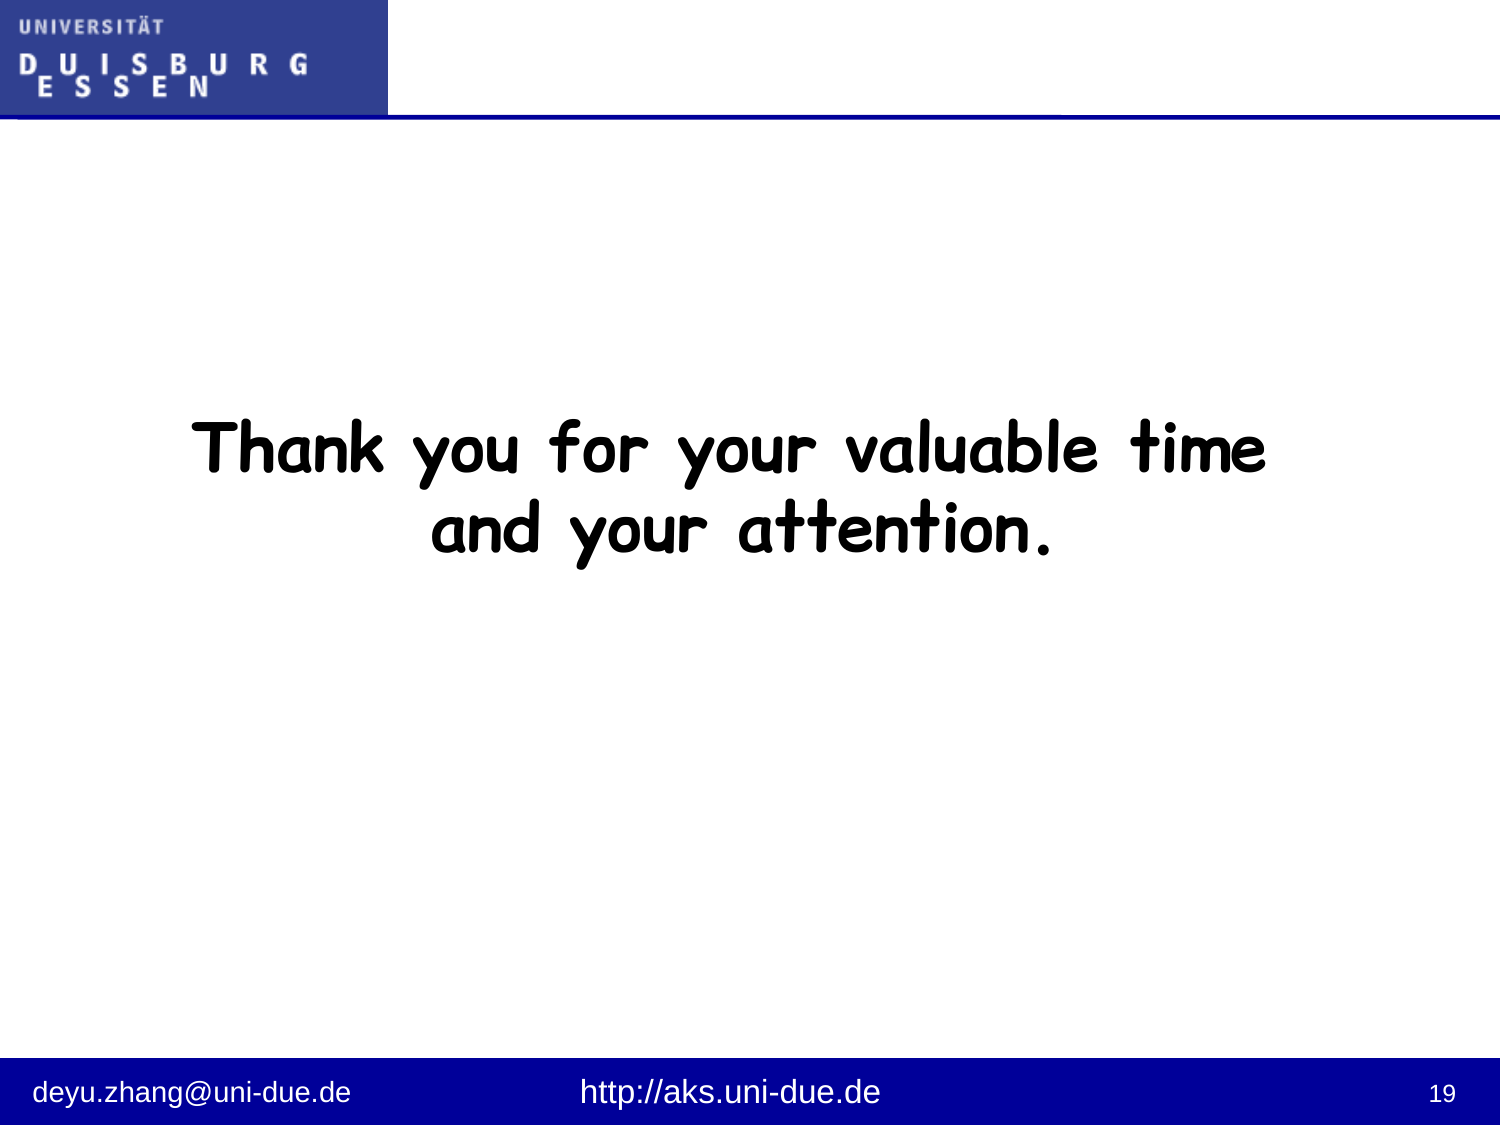

Thank you for your valuable time
and your attention.